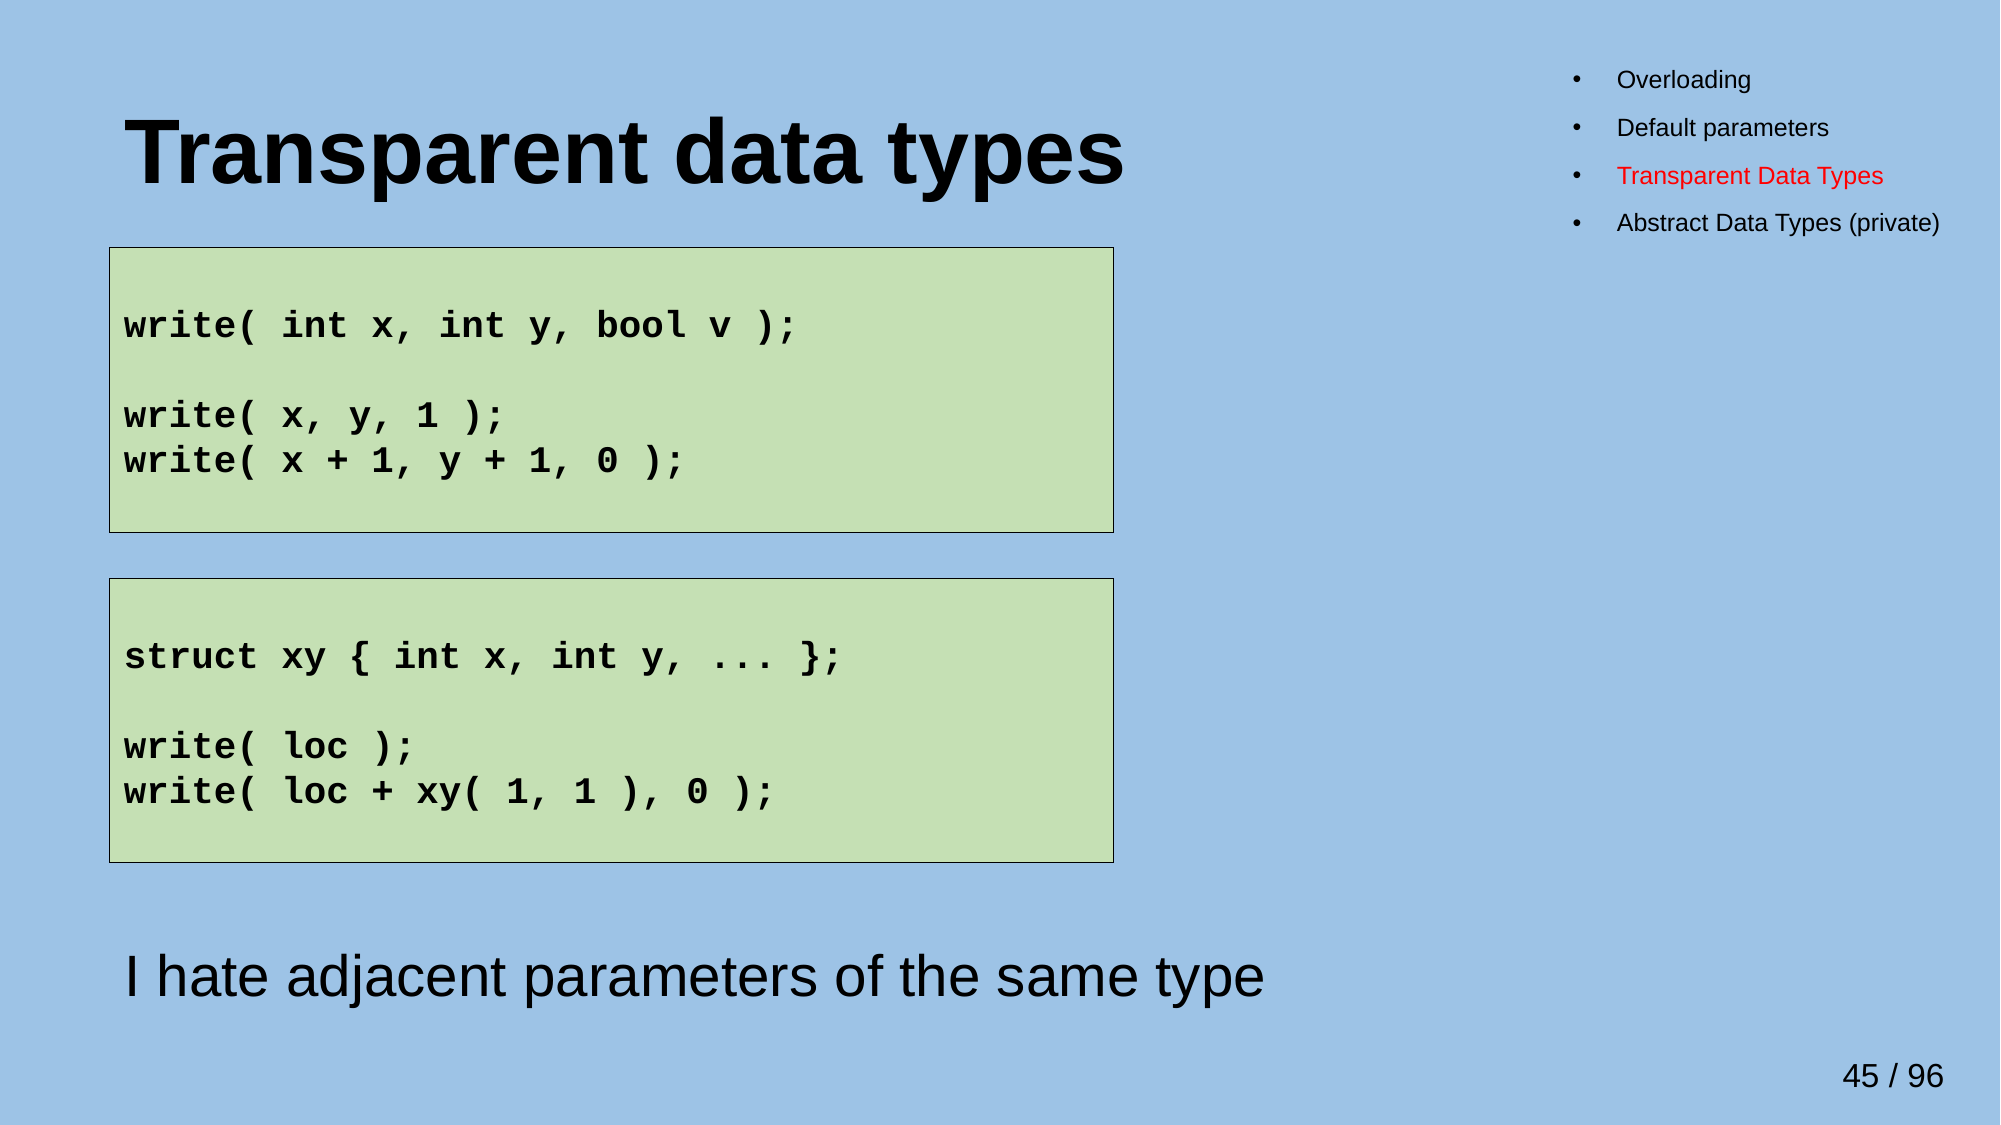

Overloading
 Default parameters
 Transparent Data Types
 Abstract Data Types (private)

# Transparent data types

write( int x, int y, bool v );

write( x, y, 1 );
write( x + 1, y + 1, 0 );

struct xy { int x, int y, ... };

write( loc );
write( loc + xy( 1, 1 ), 0 );

I hate adjacent parameters of the same type